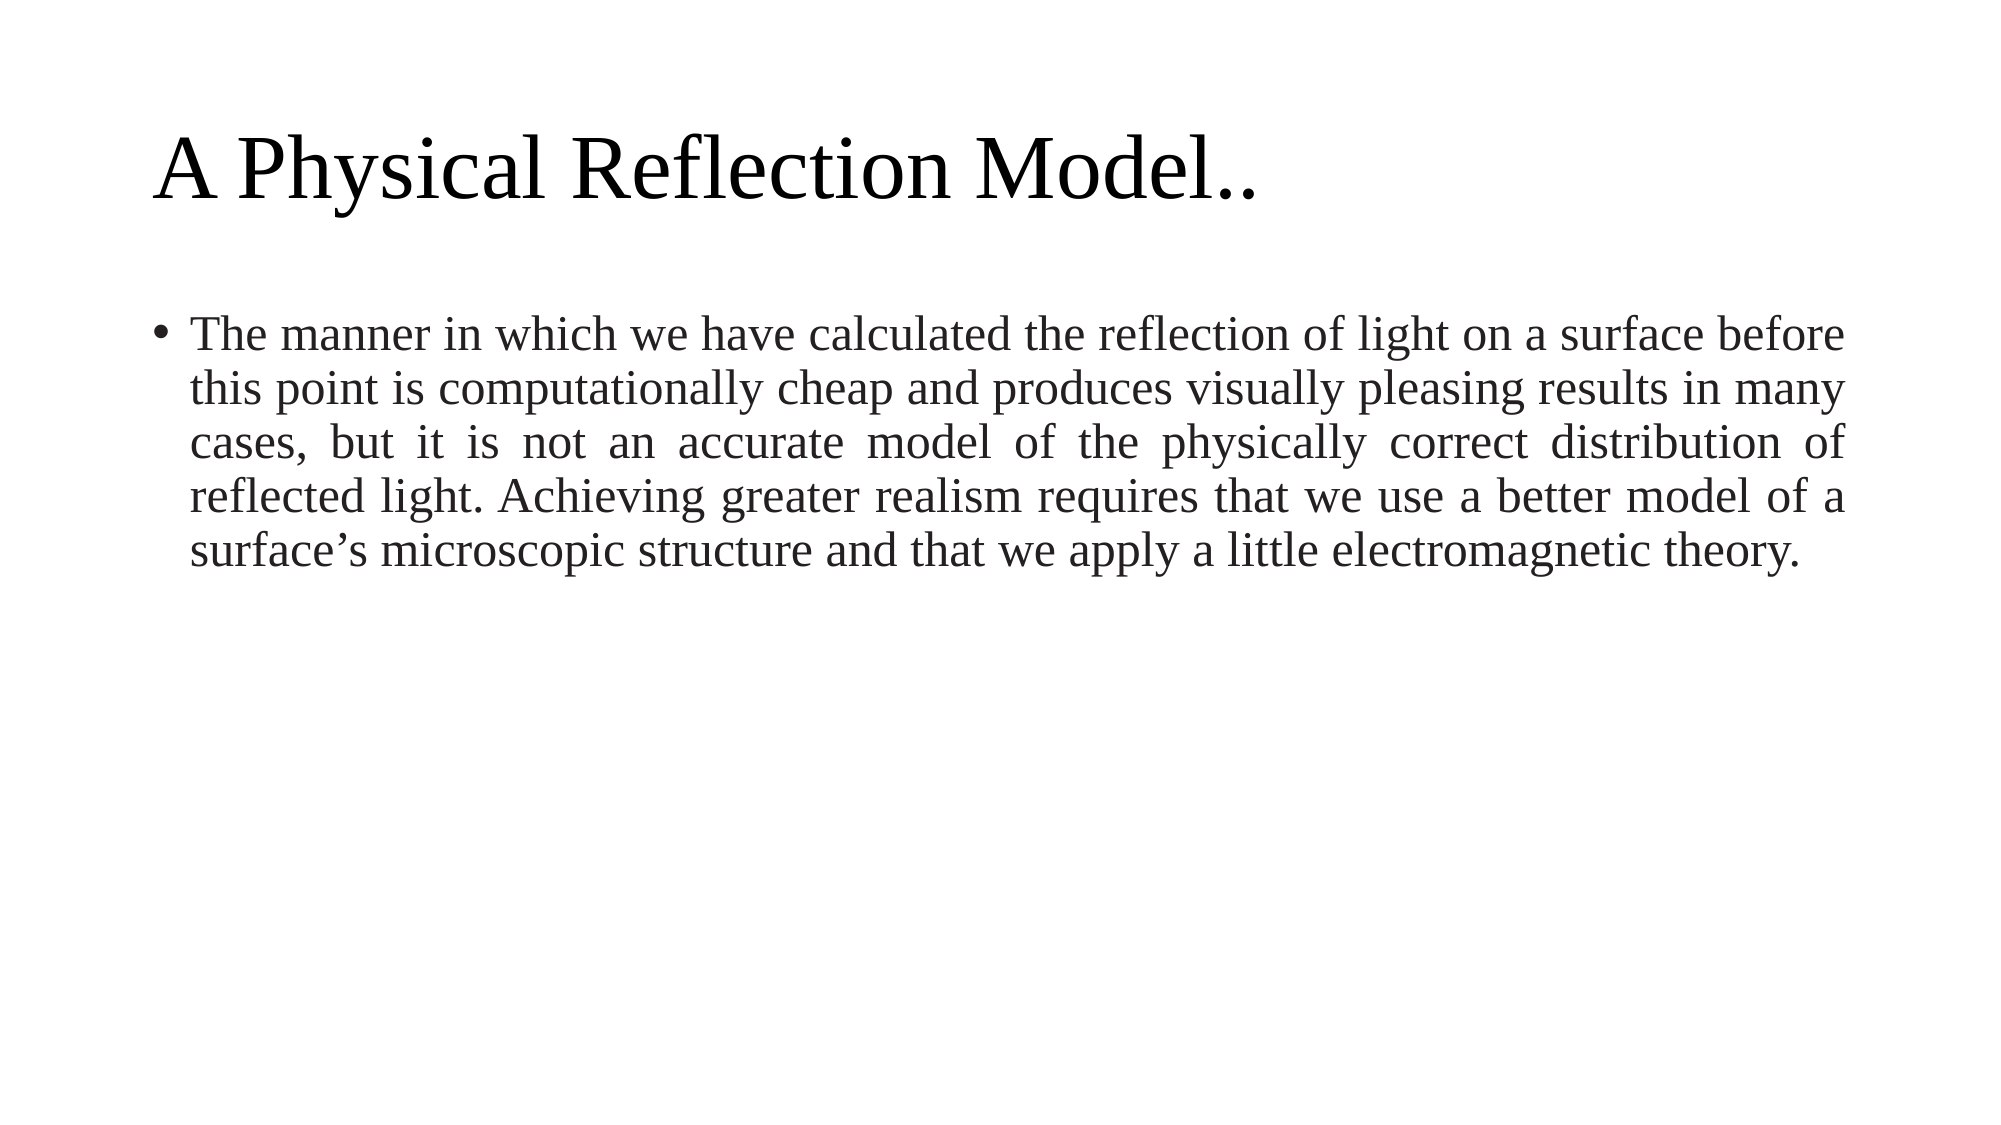

# A Physical Reflection Model..
The manner in which we have calculated the reflection of light on a surface before this point is computationally cheap and produces visually pleasing results in many cases, but it is not an accurate model of the physically correct distribution of reflected light. Achieving greater realism requires that we use a better model of a surface’s microscopic structure and that we apply a little electromagnetic theory.